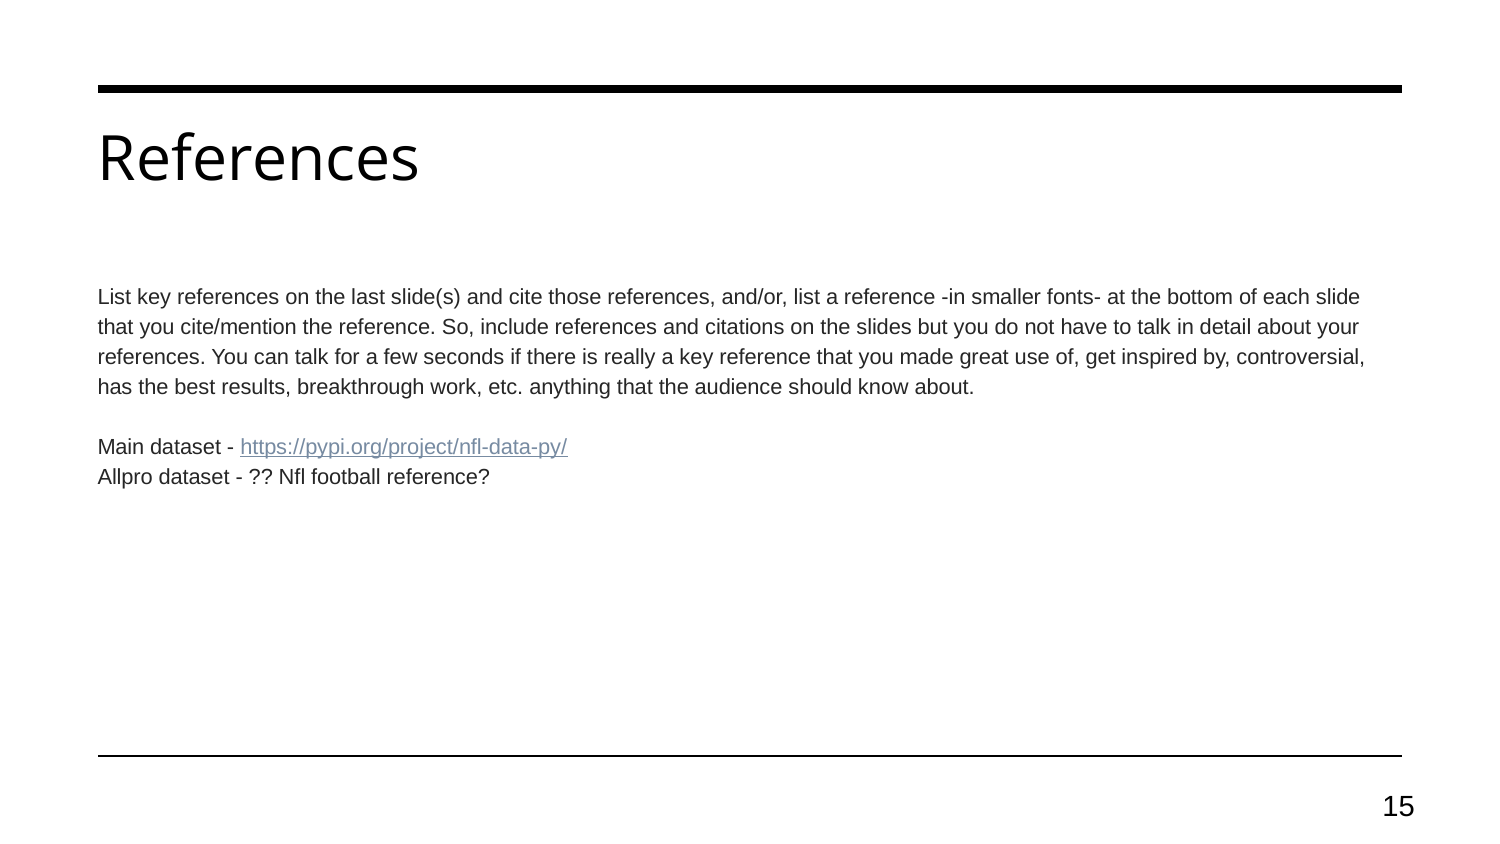

# References
List key references on the last slide(s) and cite those references, and/or, list a reference -in smaller fonts- at the bottom of each slide that you cite/mention the reference. So, include references and citations on the slides but you do not have to talk in detail about your references. You can talk for a few seconds if there is really a key reference that you made great use of, get inspired by, controversial, has the best results, breakthrough work, etc. anything that the audience should know about.

Main dataset - https://pypi.org/project/nfl-data-py/
Allpro dataset - ?? Nfl football reference?
15